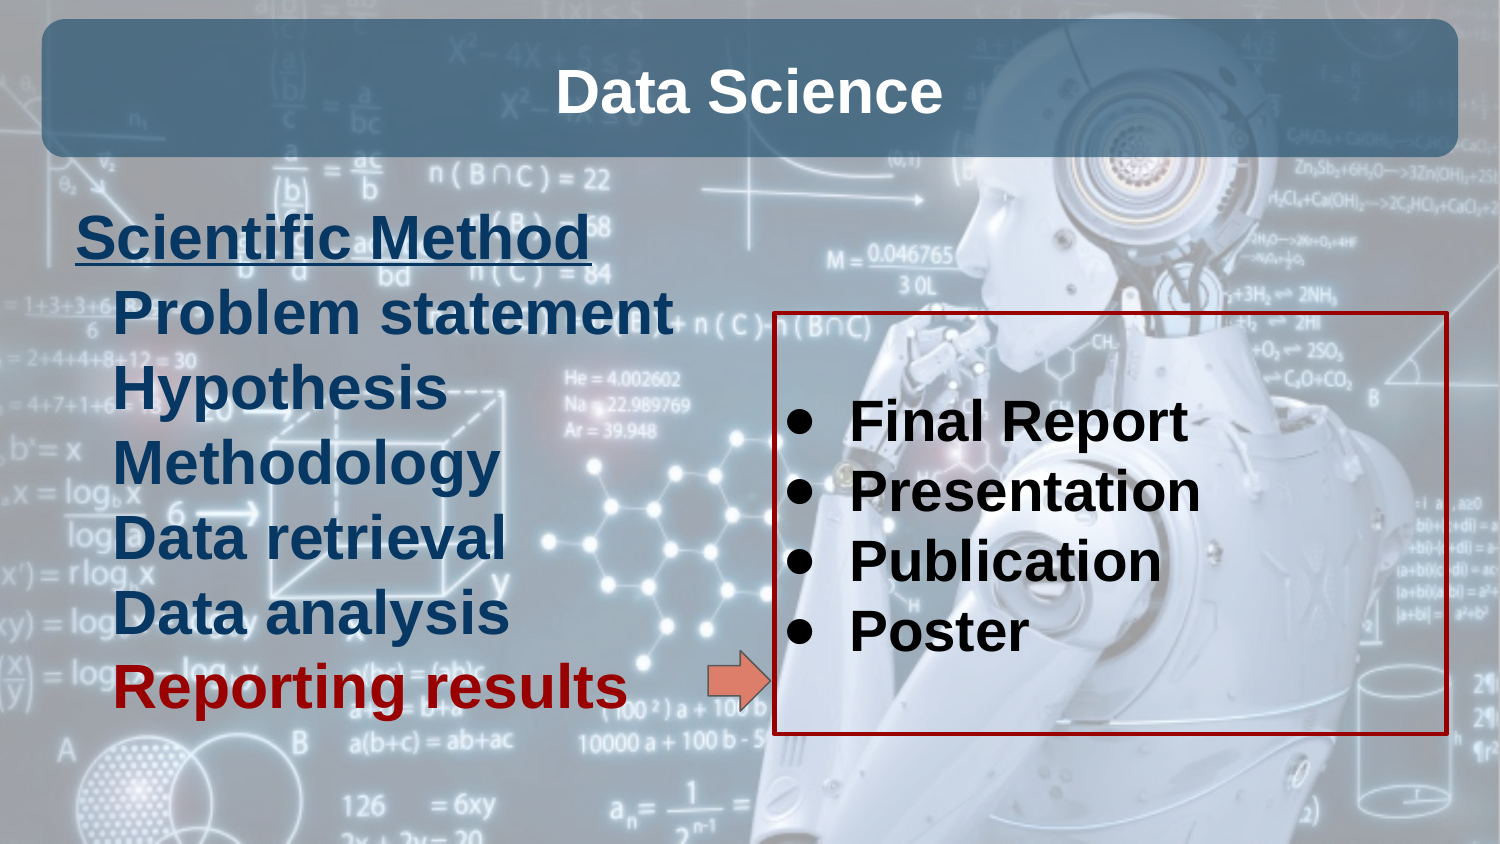

# Data Science
Scientific Method
Problem statement
Hypothesis
Methodology
Data retrieval
Data analysis
Reporting results

Final Report
Presentation
Publication
Poster